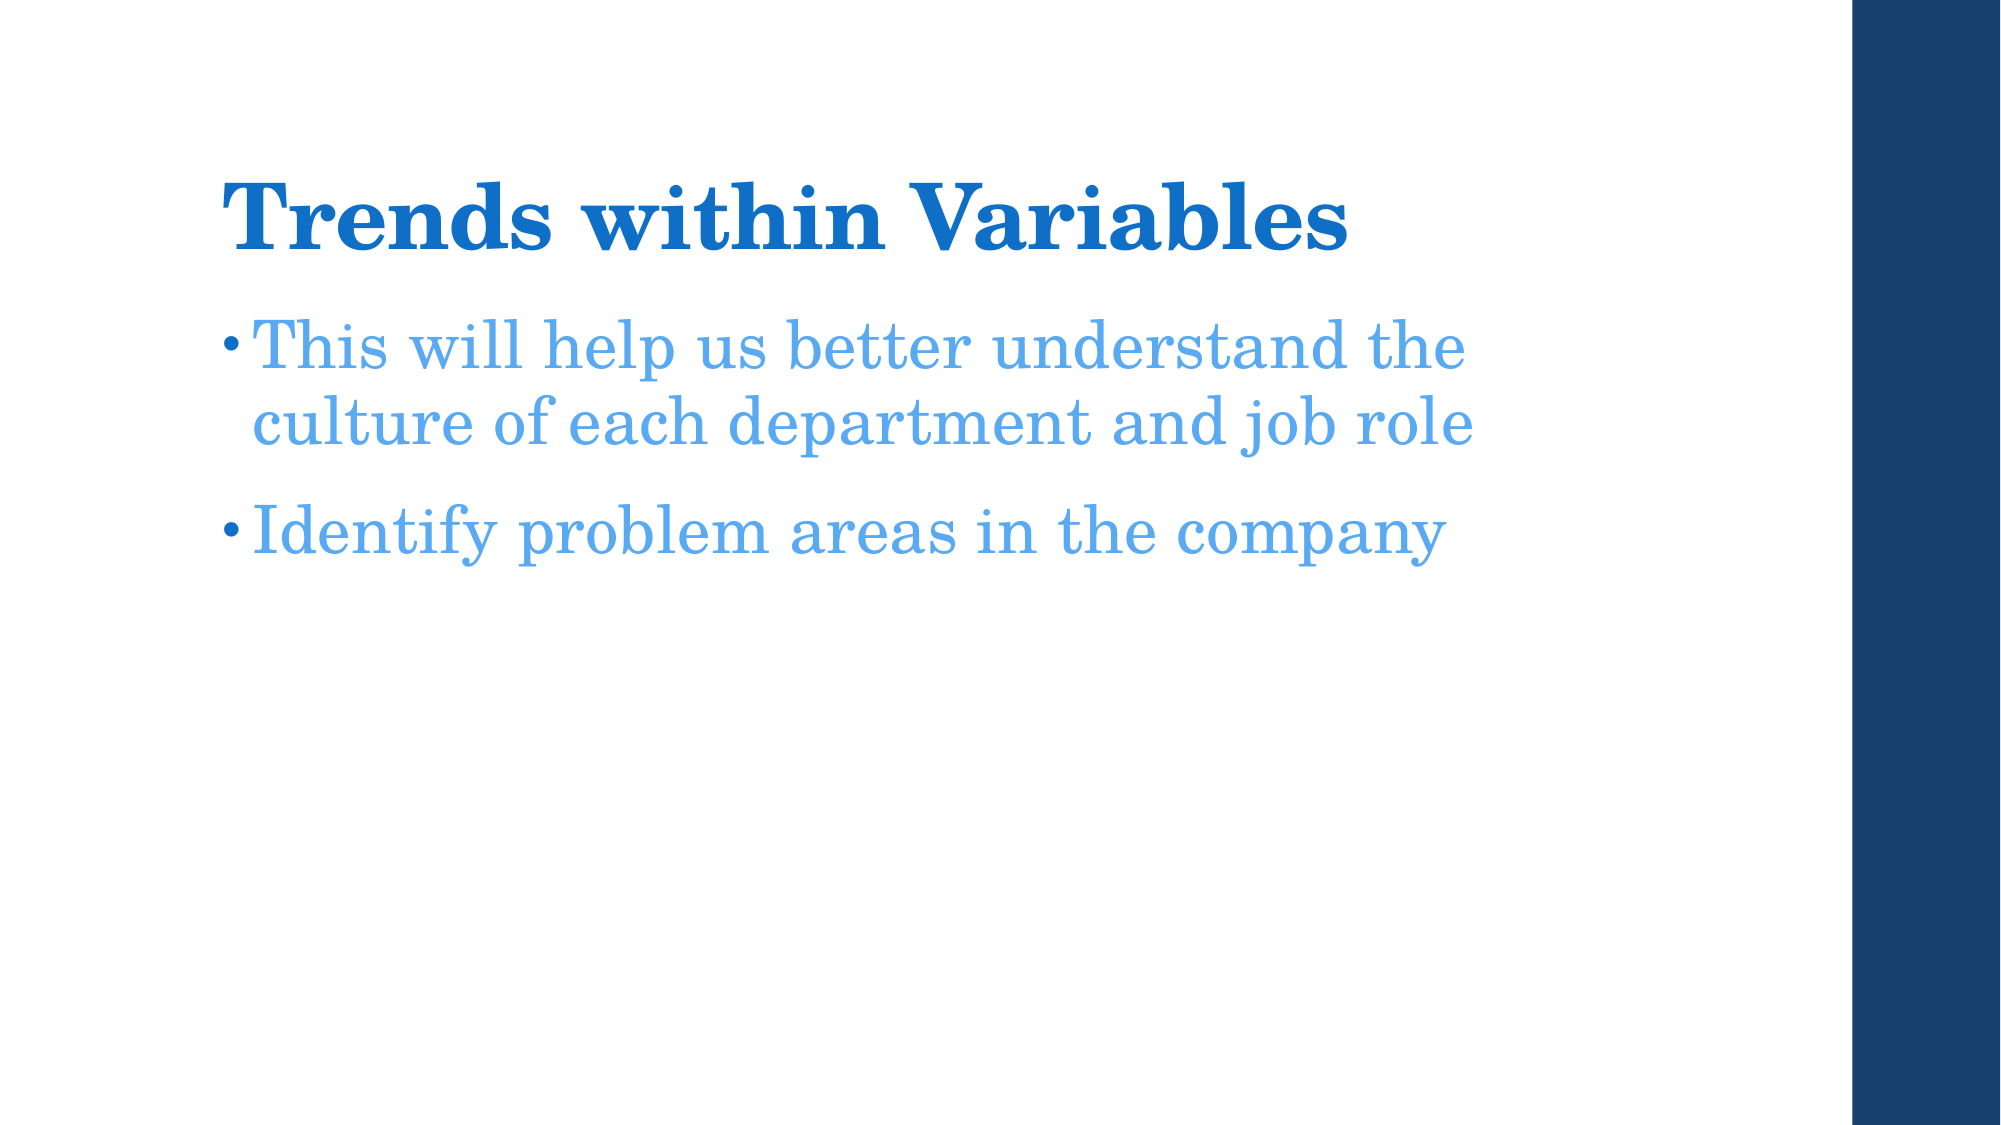

# Trends within Variables
This will help us better understand the culture of each department and job role
Identify problem areas in the company